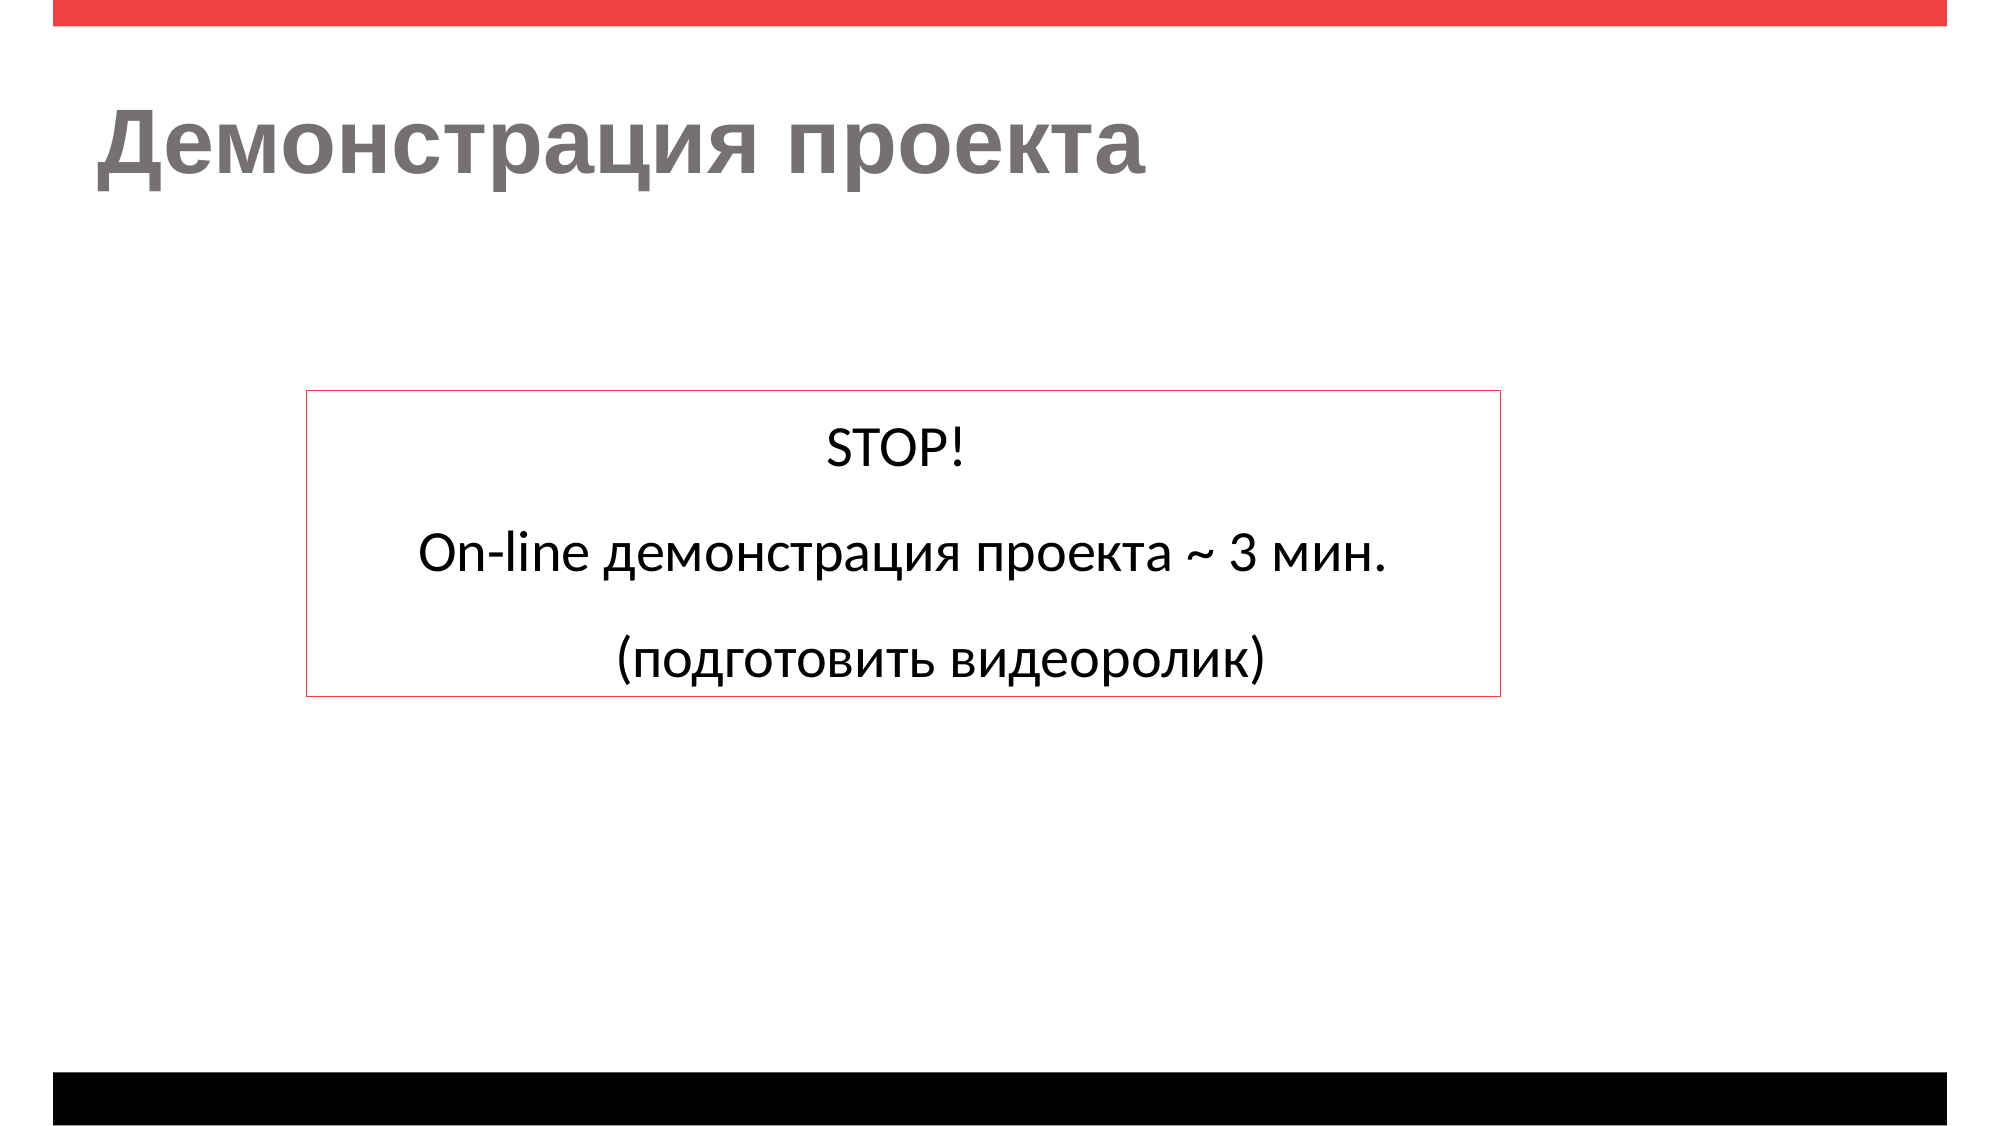

# Демонстрация проекта
STOP!
On-line демонстрация проекта ~ 3 мин.
(подготовить видеоролик)